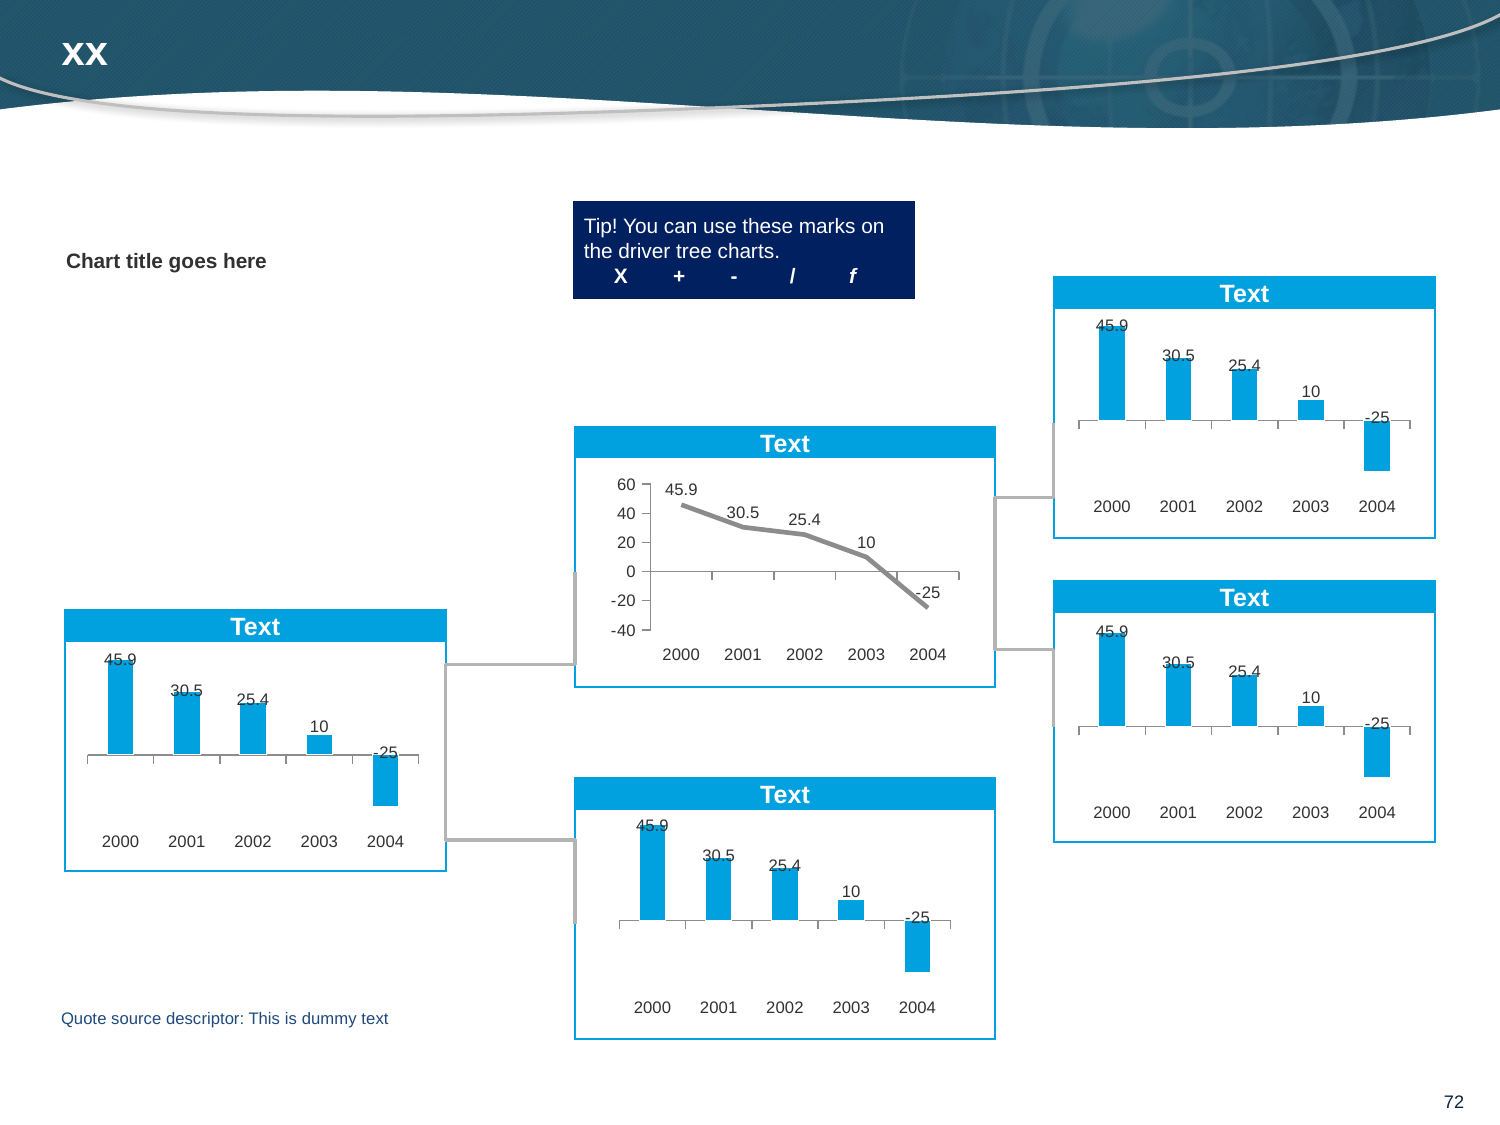

# xx
Tip! You can use these marks on the driver tree charts.
	X	+	-	/	f
Chart title goes here
Text

### Chart

| Category | Series 1 |
|---|---|
| 2000.0 | 45.9 |
| 2001.0 | 30.5 |
| 2002.0 | 25.4 |
| 2003.0 | 10.0 |
| 2004.0 | -25.0 |
Text

### Chart

| Category | Series 1 |
|---|---|
| 2000.0 | 45.9 |
| 2001.0 | 30.5 |
| 2002.0 | 25.4 |
| 2003.0 | 10.0 |
| 2004.0 | -25.0 |
Text

Text

### Chart

| Category | Series 1 |
|---|---|
| 2000.0 | 45.9 |
| 2001.0 | 30.5 |
| 2002.0 | 25.4 |
| 2003.0 | 10.0 |
| 2004.0 | -25.0 |

### Chart

| Category | Series 1 |
|---|---|
| 2000.0 | 45.9 |
| 2001.0 | 30.5 |
| 2002.0 | 25.4 |
| 2003.0 | 10.0 |
| 2004.0 | -25.0 |
Text

### Chart

| Category | Series 1 |
|---|---|
| 2000.0 | 45.9 |
| 2001.0 | 30.5 |
| 2002.0 | 25.4 |
| 2003.0 | 10.0 |
| 2004.0 | -25.0 |
Quote source descriptor: This is dummy text